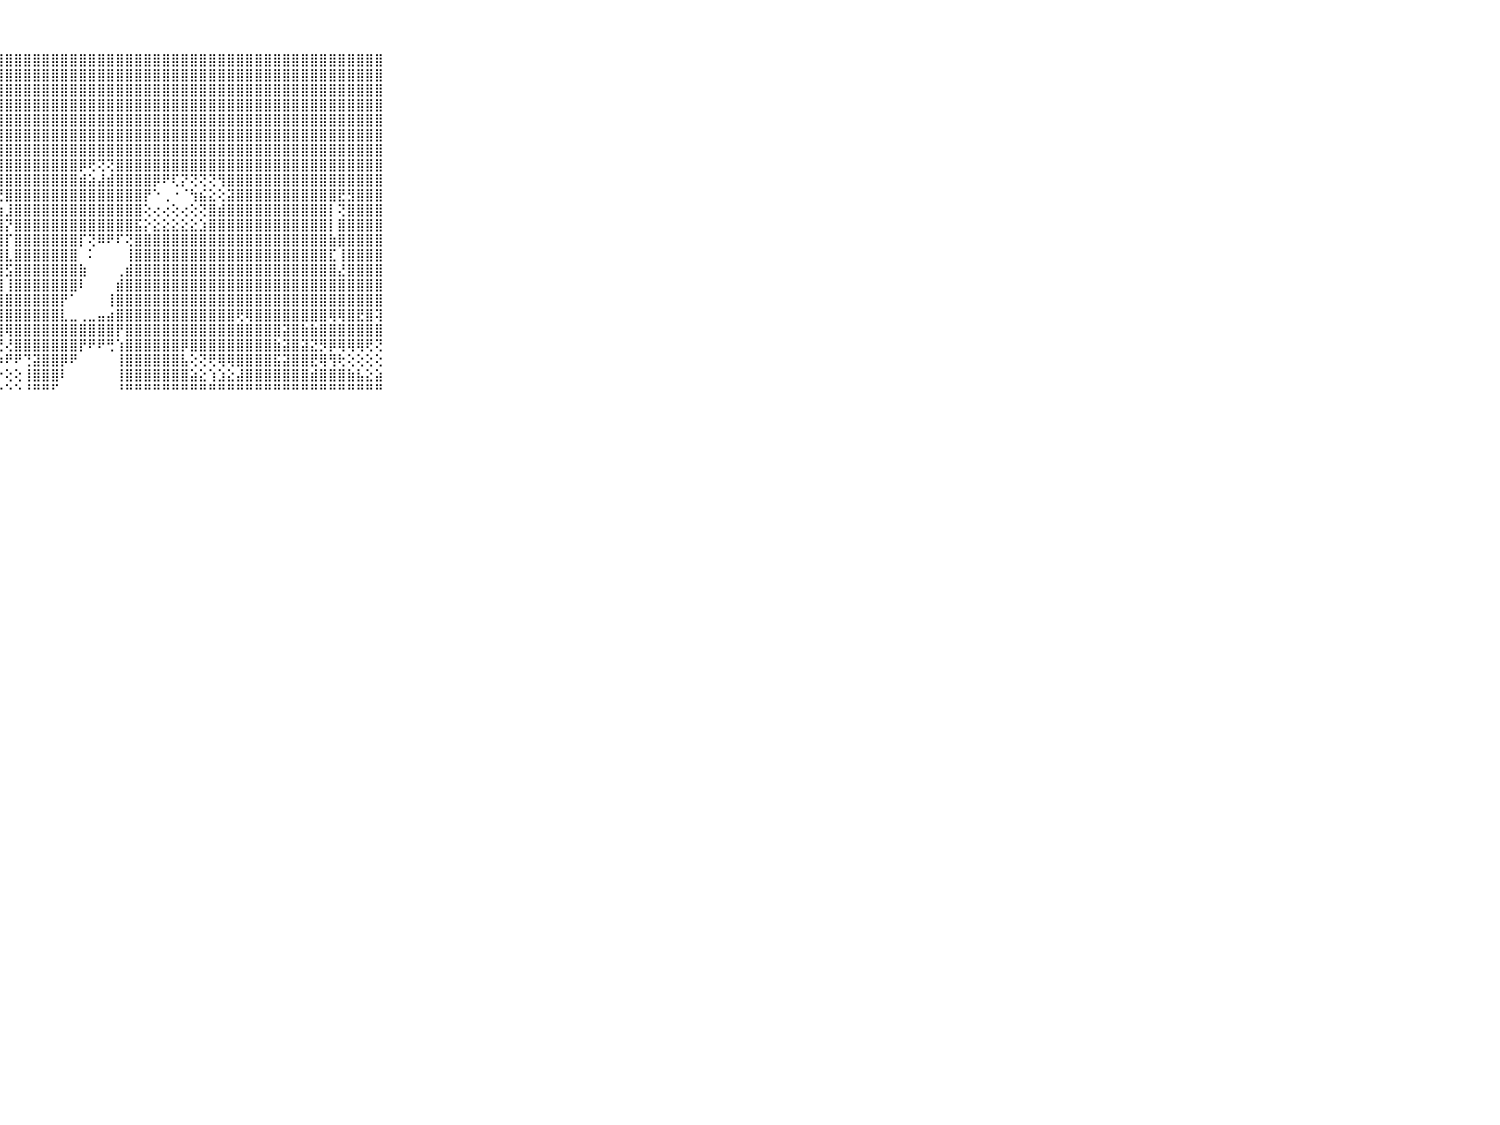

⠀⠀⠀⠀⠀⠀⠀⠀⠀⠀⠀⣿⣿⣿⣿⣿⣿⣿⣿⣿⣿⣿⣿⣿⣿⣿⣿⣿⣿⣿⣿⣿⣿⣿⣿⣿⣿⣿⣿⣿⣿⣿⣿⣿⣿⣿⣿⣿⣿⣿⣿⣿⣿⣿⣿⣿⣿⣿⣿⣿⣿⣿⣿⣿⣿⣿⣿⣿⣿⠀⠀⠀⠀⠀⠀⠀⠀⠀⠀⠀⠀
⠀⠀⠀⠀⠀⠀⠀⠀⠀⠀⠀⣿⣿⣿⣿⣿⣿⣿⣿⣿⣿⣿⣿⣿⣿⣿⣿⣿⣿⣿⣿⣿⣿⣿⣿⣿⣿⣿⣿⣿⣿⣿⣿⣿⣿⣿⣿⣿⣿⣿⣿⣿⣿⣿⣿⣿⣿⣿⣿⣿⣿⣿⣿⣿⣿⣿⣿⣿⣿⠀⠀⠀⠀⠀⠀⠀⠀⠀⠀⠀⠀
⠀⠀⠀⠀⠀⠀⠀⠀⠀⠀⠀⣿⣿⣿⣿⣿⣿⣿⣿⣿⣿⣿⣿⣿⣿⣿⣿⣿⣿⣿⣿⣿⣿⣿⣿⣿⣿⣿⣿⣿⣿⣿⣿⣿⣿⣿⣿⣿⣿⣿⣿⣿⣿⣿⣿⣿⣿⣿⣿⣿⣿⣿⣿⣿⣿⣿⣿⣿⣿⠀⠀⠀⠀⠀⠀⠀⠀⠀⠀⠀⠀
⠀⠀⠀⠀⠀⠀⠀⠀⠀⠀⠀⣿⣾⣿⣷⣿⣿⣿⣿⣿⣿⣿⣿⣿⣿⡿⣿⣿⣿⣿⣿⣿⣿⣿⣿⣿⣿⣿⣿⣿⣿⣿⣿⣿⣿⣿⣿⣿⣿⣿⣿⣿⣿⣿⣿⣿⣿⣿⣿⣿⣿⣿⣿⣿⣿⣿⣿⣿⣿⠀⠀⠀⠀⠀⠀⠀⠀⠀⠀⠀⠀
⠀⠀⠀⠀⠀⠀⠀⠀⠀⠀⠀⣿⣿⣿⣿⣿⣿⣿⣿⣿⣿⣿⣿⣿⣿⣿⣿⣿⣿⣿⣿⣿⣿⣿⣿⣿⣿⣿⣿⣿⣿⣿⣿⣿⣿⣿⣿⣿⣿⣿⣿⣿⣿⣿⣿⣿⣿⣿⣿⣿⣿⣿⣿⣿⣿⣿⣿⣿⣿⠀⠀⠀⠀⠀⠀⠀⠀⠀⠀⠀⠀
⠀⠀⠀⠀⠀⠀⠀⠀⠀⠀⠀⣿⣿⣿⣿⣿⣿⣿⣿⣿⣿⣿⣿⣿⣿⣿⣿⣿⣿⣿⣿⣿⣿⣿⣿⣿⣿⣿⣿⣿⣿⣿⣿⣿⣿⣿⣿⣿⣿⣿⣿⣿⣿⣿⣿⣿⣿⣿⣿⣿⣿⣿⣿⣿⣿⣿⣿⣿⣿⠀⠀⠀⠀⠀⠀⠀⠀⠀⠀⠀⠀
⠀⠀⠀⠀⠀⠀⠀⠀⠀⠀⠀⣿⣿⣿⣿⣿⣿⣿⣿⣿⣿⣿⣿⣿⣿⣿⣿⣿⣿⣿⣿⣿⣿⣿⣿⣿⣿⣿⣿⣿⣿⣿⣿⣿⣿⣿⣿⣿⣿⣿⣿⣿⣿⣿⣿⣿⣿⣿⣿⣿⣿⣿⣿⣿⣿⣿⣿⣿⣿⠀⠀⠀⠀⠀⠀⠀⠀⠀⠀⠀⠀
⠀⠀⠀⠀⠀⠀⠀⠀⠀⠀⠀⣿⣿⣿⣿⣿⢿⢻⢝⢝⣕⢜⢝⢟⢿⣿⣿⣿⣿⣿⣿⣿⣿⣿⣿⣿⡿⢟⢝⢝⣿⣿⣿⣿⣿⣿⣿⣿⣿⣿⣿⣿⣿⣿⣿⣿⣿⣿⣿⣿⣿⣿⣿⣿⣿⣿⣿⣿⣿⠀⠀⠀⠀⠀⠀⠀⠀⠀⠀⠀⠀
⠀⠀⠀⠀⠀⠀⠀⠀⠀⠀⠀⣿⣿⣿⢟⢮⢵⢥⢥⢥⢥⢬⢝⢳⢵⡜⢻⣿⣿⣿⣿⣿⣿⣿⣿⣿⣾⣵⣼⣾⣿⣿⣿⣿⡿⠟⢏⡝⢝⢝⢝⢻⣿⣿⣿⣿⣿⣿⣿⣿⣿⣿⣿⣿⣿⣿⣿⣿⣿⠀⠀⠀⠀⠀⠀⠀⠀⠀⠀⠀⠀
⠀⠀⠀⠀⠀⠀⠀⠀⠀⠀⠀⣿⡟⢕⢕⢕⢕⢕⢕⢕⢕⢕⢕⢕⢜⢹⣧⢜⣿⣿⣿⣿⣿⣿⣿⣿⣿⣿⣿⣿⣿⣿⣿⡟⠑⢀⠐⠈⢳⣮⣕⢕⣽⣿⣿⣿⣿⣿⣿⣿⣿⣿⣿⣿⣟⣻⣿⣿⣿⠀⠀⠀⠀⠀⠀⠀⠀⠀⠀⠀⠀
⠀⠀⠀⠀⠀⠀⠀⠀⠀⠀⠀⣿⣷⣷⣾⣷⣷⣷⣵⣕⣵⣵⣕⣕⣕⣕⡸⣷⣸⣿⣿⣿⣿⣿⣿⣿⣿⣿⣿⣿⣿⣿⣿⢕⢔⢔⢕⢔⢕⢝⣿⣾⣿⣿⣿⣿⣿⣿⣿⣿⣿⣿⣿⡇⢝⣿⣿⣿⣿⠀⠀⠀⠀⠀⠀⠀⠀⠀⠀⠀⠀
⠀⠀⠀⠀⠀⠀⠀⠀⠀⠀⠀⣿⣿⣿⣿⣿⣿⣿⣿⣿⣿⣿⣿⣿⣿⣿⣿⣿⡝⣿⣿⣿⣿⣿⣿⣿⣿⣿⣿⣿⣿⣿⣯⡕⣕⣕⣕⣕⣕⣱⣿⣿⣿⣿⣿⣿⣿⣿⣿⣿⣿⣿⣿⡇⣿⣿⣿⣿⣿⠀⠀⠀⠀⠀⠀⠀⠀⠀⠀⠀⠀
⠀⠀⠀⠀⠀⠀⠀⠀⠀⠀⠀⣿⣿⣿⣿⣿⣿⣿⣿⣿⣿⣿⣿⣿⣿⣿⣿⣿⡏⣿⣿⣿⣿⣿⣿⣿⡏⢝⠿⠟⠏⢝⣿⣿⣿⣿⣿⣿⣿⣿⣿⣿⣿⣿⣿⣿⣿⣿⣿⣿⣿⣿⣿⣷⣿⣿⣿⣿⣿⠀⠀⠀⠀⠀⠀⠀⠀⠀⠀⠀⠀
⠀⠀⠀⠀⠀⠀⠀⠀⠀⠀⠀⣿⣿⣿⣿⣿⣿⣿⣿⣿⣿⣿⣿⣿⣿⣿⣿⣿⣇⣿⣿⣿⣿⣿⣿⣿⠀⠅⠀⠀⠀⢸⣿⣿⣿⣿⣿⣿⣿⣿⣿⣿⣿⣿⣿⣿⣿⣿⣿⣿⣿⣿⣿⣏⢸⣿⣿⣿⣿⠀⠀⠀⠀⠀⠀⠀⠀⠀⠀⠀⠀
⠀⠀⠀⠀⠀⠀⠀⠀⠀⠀⠀⣿⣿⣿⣿⣿⣿⣿⣿⣿⣿⣿⣿⣿⣿⣿⣿⣿⣫⣿⣿⣿⣿⣿⣿⣿⣷⠀⠀⠀⢀⣾⣿⣿⣿⣿⣿⣿⣿⣿⣿⣿⣿⣿⣿⣿⣿⣿⣿⣿⣿⣿⣿⣿⣜⣿⣿⣿⣿⠀⠀⠀⠀⠀⠀⠀⠀⠀⠀⠀⠀
⠀⠀⠀⠀⠀⠀⠀⠀⠀⠀⠀⣿⣿⣿⣿⣿⣿⣿⣿⣿⣿⣿⣿⣿⣿⣿⣿⣿⢸⣿⣿⣿⣿⣿⣿⣿⠇⠀⠀⠀⣾⣿⣿⣿⣿⣿⣿⣿⣿⣿⣿⣿⣿⣿⣿⣿⣿⣿⣿⣿⣿⣿⣿⣿⣿⣿⣿⣿⣿⠀⠀⠀⠀⠀⠀⠀⠀⠀⠀⠀⠀
⠀⠀⠀⠀⠀⠀⠀⠀⠀⠀⠀⣿⣿⣿⣿⣿⣿⣿⣿⣿⣿⣿⣿⣿⣿⣿⣿⣿⣿⣿⣿⣿⣿⣿⡟⠁⠀⠀⠀⢸⣿⣿⣿⣿⣿⣿⣿⣿⣿⣿⣿⣿⣿⣿⣿⣿⣿⣿⣿⣿⣿⣿⣿⣿⣿⣿⣿⣿⣿⠀⠀⠀⠀⠀⠀⠀⠀⠀⠀⠀⠀
⠀⠀⠀⠀⠀⠀⠀⠀⠀⠀⠀⣿⣿⣿⣿⣿⣿⣿⣿⣿⣿⣿⣿⣿⣿⣿⣿⣿⣿⣿⣿⣿⣿⣿⣇⣀⢀⣀⣤⣴⣿⣿⣿⣿⣿⣿⣿⣿⣿⣿⣿⣿⣿⢟⢿⣿⣿⣿⣿⣿⣿⣿⣿⢿⢿⣿⣟⣿⢽⠀⠀⠀⠀⠀⠀⠀⠀⠀⠀⠀⠀
⠀⠀⠀⠀⠀⠀⠀⠀⠀⠀⠀⣿⣿⣿⣿⣿⣿⣿⣿⣿⣿⣿⣿⣿⣿⣿⣿⣿⢿⣿⣿⣿⣿⣿⣿⣿⣿⣿⣿⣿⡟⣿⣿⣿⣿⣿⣿⣿⣿⣿⣿⣿⣿⣿⣿⣿⣿⣿⣽⣿⣷⣷⣿⣿⣿⣿⣿⣿⣿⠀⠀⠀⠀⠀⠀⠀⠀⠀⠀⠀⠀
⠀⠀⠀⠀⠀⠀⠀⠀⠀⠀⠀⡿⣿⣿⣿⣟⣟⣟⢟⣿⣿⣿⡿⢿⢿⢿⢻⢝⢜⣿⣿⣿⣿⣿⣿⣿⡟⠟⠟⢛⢱⣿⣿⣿⣿⣿⣿⡿⣿⣿⣿⣿⣿⣿⣿⣿⣿⣷⣽⣿⣽⣝⡻⡿⢿⢿⢿⢟⢝⠀⠀⠀⠀⠀⠀⠀⠀⠀⠀⠀⠀
⠀⠀⠀⠀⠀⠀⠀⠀⠀⠀⠀⣿⣿⣿⣿⣿⣿⣿⣿⣿⣯⣿⣽⣷⣿⢷⠷⠷⠟⠟⢙⣽⣿⣿⡿⠟⠀⠀⠀⠀⢸⣿⣿⣿⣿⣿⣿⣧⢕⢝⢟⢿⢿⣿⣿⣿⣿⣯⣽⣿⣿⣟⢿⢻⢗⢕⢕⢕⢕⠀⠀⠀⠀⠀⠀⠀⠀⠀⠀⠀⠀
⠀⠀⠀⠀⠀⠀⠀⠀⠀⠀⠀⢿⢿⠿⠿⠟⢛⢛⢏⢝⢍⢅⢕⢔⢔⢔⢰⡔⢕⢕⢸⣿⣿⣿⠇⠀⠀⠀⠀⠀⢸⣿⣿⣿⣿⣿⣿⣿⣵⣕⢱⣱⣕⣼⣿⣿⣿⣿⣿⣿⣿⣾⣿⣿⣿⣷⣧⣕⣵⠀⠀⠀⠀⠀⠀⠀⠀⠀⠀⠀⠀
⠀⠀⠀⠀⠀⠀⠀⠀⠀⠀⠀⠀⠐⠐⠑⠑⠑⠑⠑⠑⠑⠑⠑⠑⠑⠑⠑⠑⠑⠑⠘⠛⠛⠋⠀⠀⠀⠀⠀⠀⠘⠛⠛⠛⠛⠛⠛⠛⠛⠛⠛⠛⠛⠛⠛⠛⠛⠛⠛⠛⠛⠛⠛⠛⠛⠛⠛⠛⠛⠀⠀⠀⠀⠀⠀⠀⠀⠀⠀⠀⠀